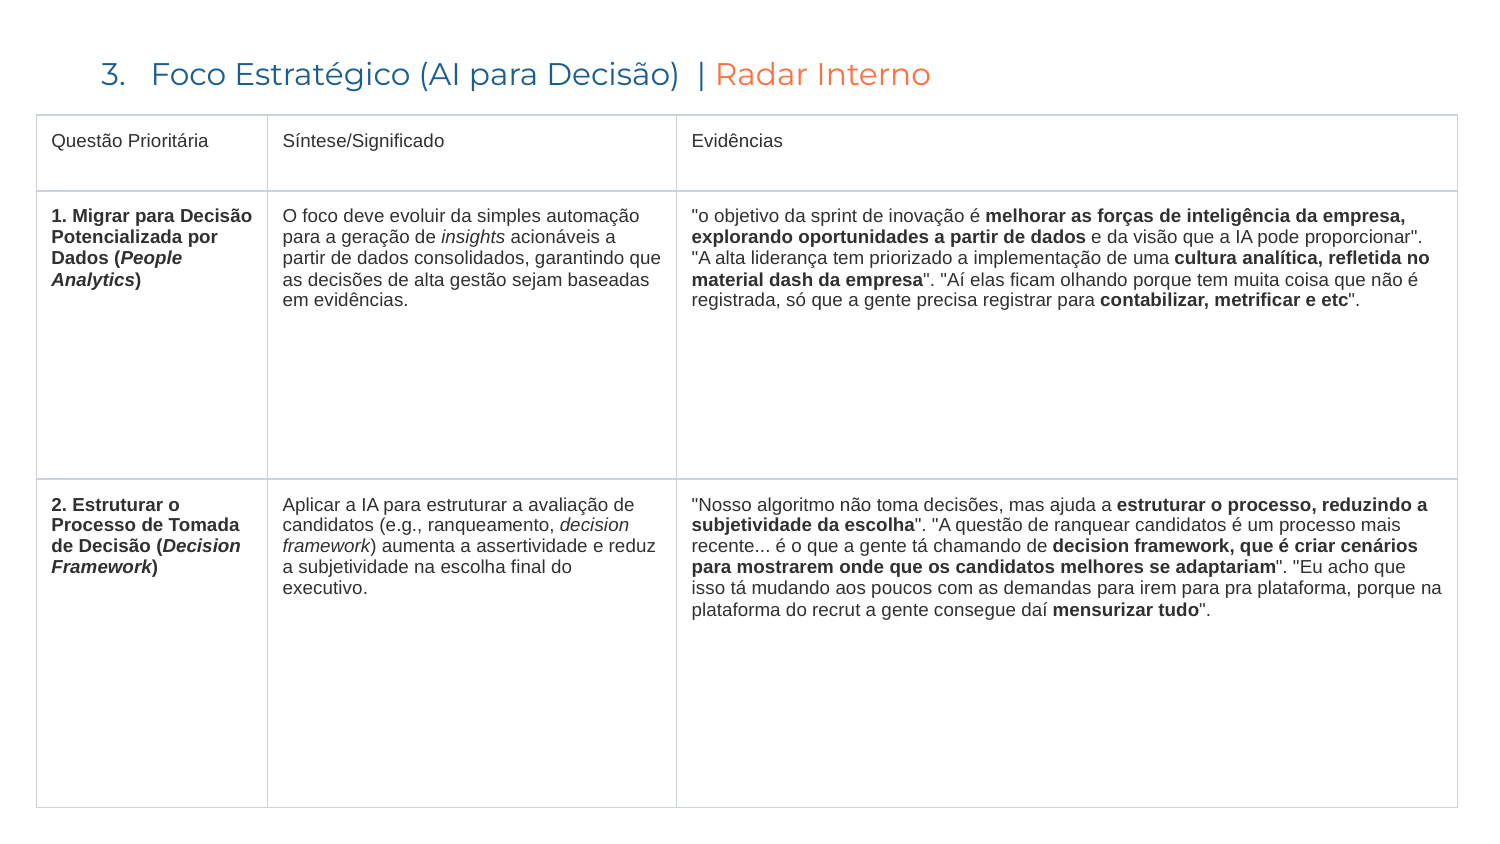

3.   Foco Estratégico (AI para Decisão)  | Radar Interno
| Questão Prioritária | Síntese/Significado | Evidências |
| --- | --- | --- |
| 1. Migrar para Decisão Potencializada por Dados (People Analytics) | O foco deve evoluir da simples automação para a geração de insights acionáveis a partir de dados consolidados, garantindo que as decisões de alta gestão sejam baseadas em evidências. | "o objetivo da sprint de inovação é melhorar as forças de inteligência da empresa, explorando oportunidades a partir de dados e da visão que a IA pode proporcionar". "A alta liderança tem priorizado a implementação de uma cultura analítica, refletida no material dash da empresa". "Aí elas ficam olhando porque tem muita coisa que não é registrada, só que a gente precisa registrar para contabilizar, metrificar e etc". |
| 2. Estruturar o Processo de Tomada de Decisão (Decision Framework) | Aplicar a IA para estruturar a avaliação de candidatos (e.g., ranqueamento, decision framework) aumenta a assertividade e reduz a subjetividade na escolha final do executivo. | "Nosso algoritmo não toma decisões, mas ajuda a estruturar o processo, reduzindo a subjetividade da escolha". "A questão de ranquear candidatos é um processo mais recente... é o que a gente tá chamando de decision framework, que é criar cenários para mostrarem onde que os candidatos melhores se adaptariam". "Eu acho que isso tá mudando aos poucos com as demandas para irem para pra plataforma, porque na plataforma do recrut a gente consegue daí mensurizar tudo". |